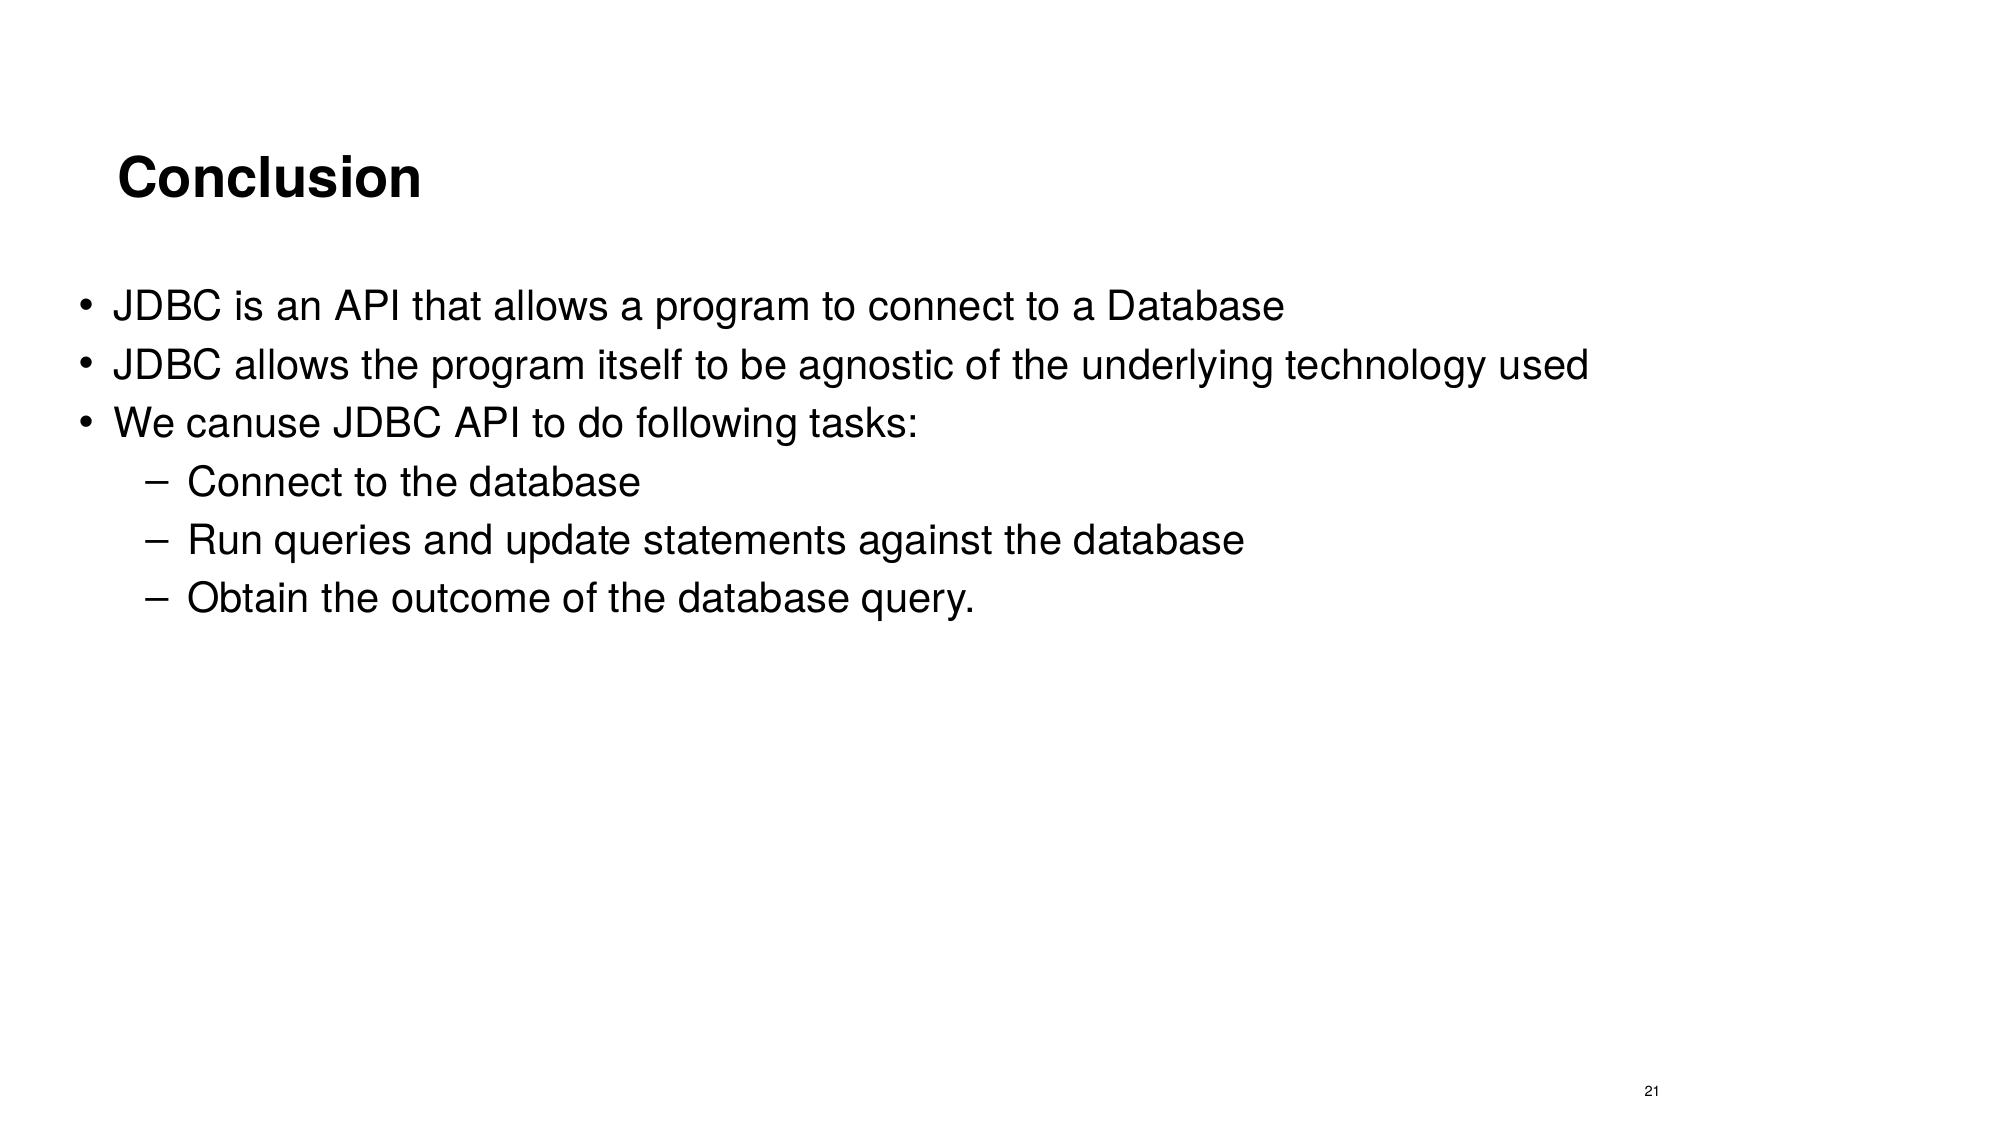

# Conclusion
JDBC is an API that allows a program to connect to a Database
JDBC allows the program itself to be agnostic of the underlying technology used
We canuse JDBC API to do following tasks:
Connect to the database
Run queries and update statements against the database
Obtain the outcome of the database query.

21
23.08.2019
DB1100 Databaser 1 – Tomas Sandnes